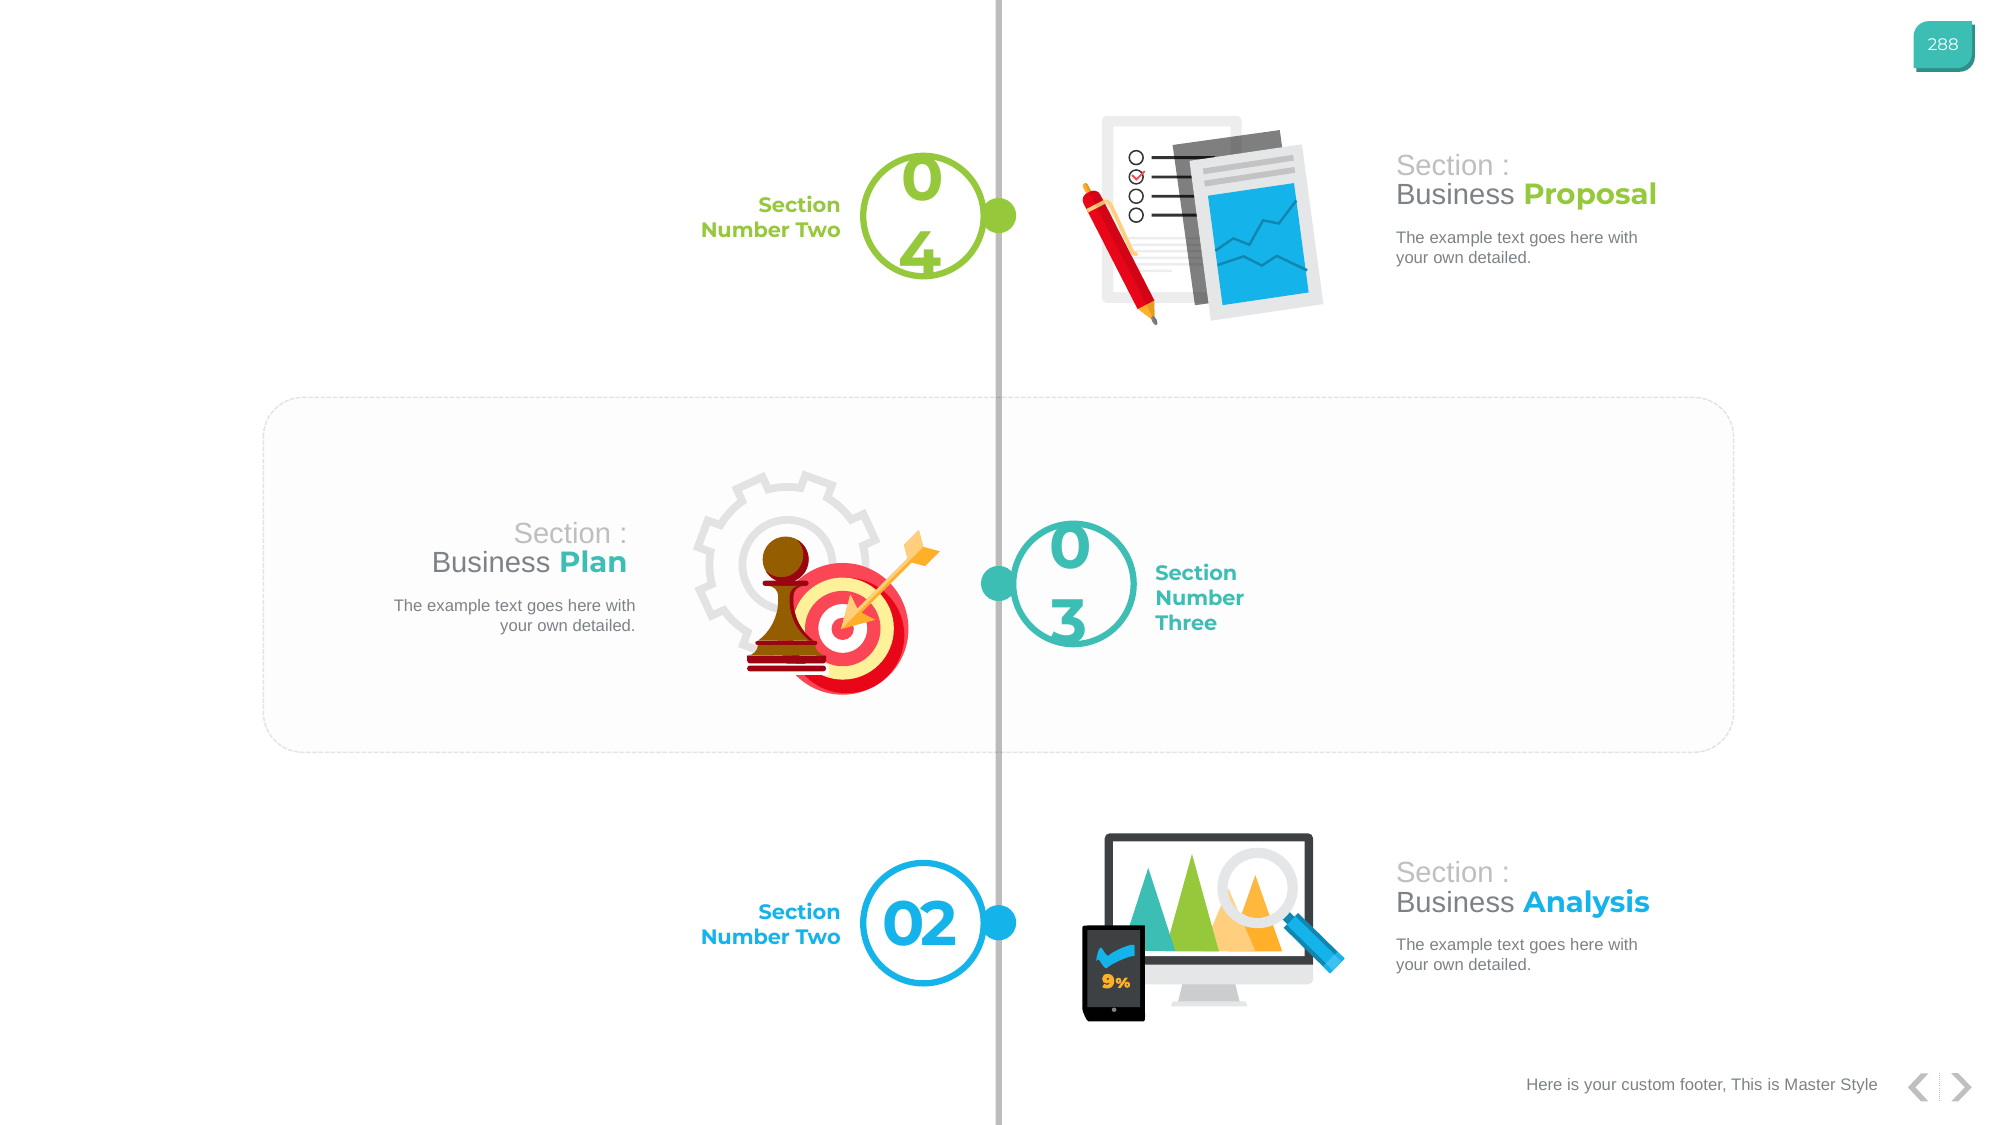

Section :
Business Proposal

04
Section Number Two

The example text goes here with your own detailed.

Section :
Business Plan

03
Section Number Three

The example text goes here with your own detailed.

Section :
Business Analysis

02
Section Number Two

The example text goes here with your own detailed.
Here is your custom footer, This is Master Style